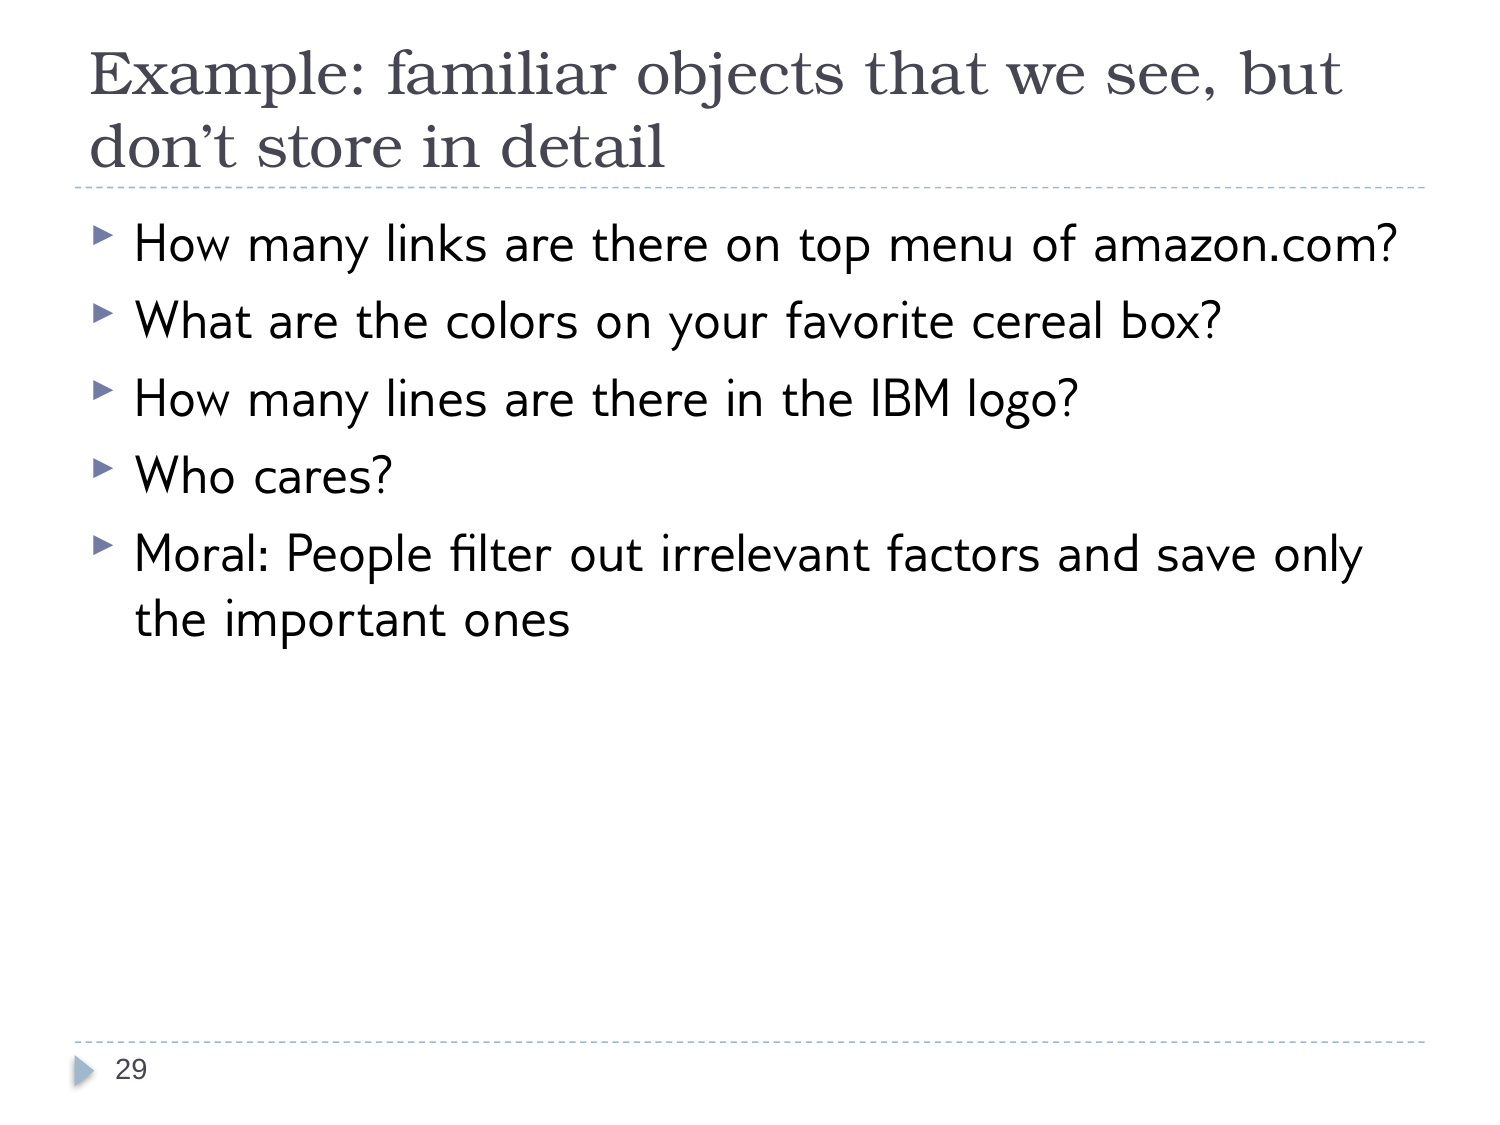

# Example: familiar objects that we see, but don’t store in detail
How many links are there on top menu of amazon.com?
What are the colors on your favorite cereal box?
How many lines are there in the IBM logo?
Who cares?
Moral: People filter out irrelevant factors and save only the important ones
29